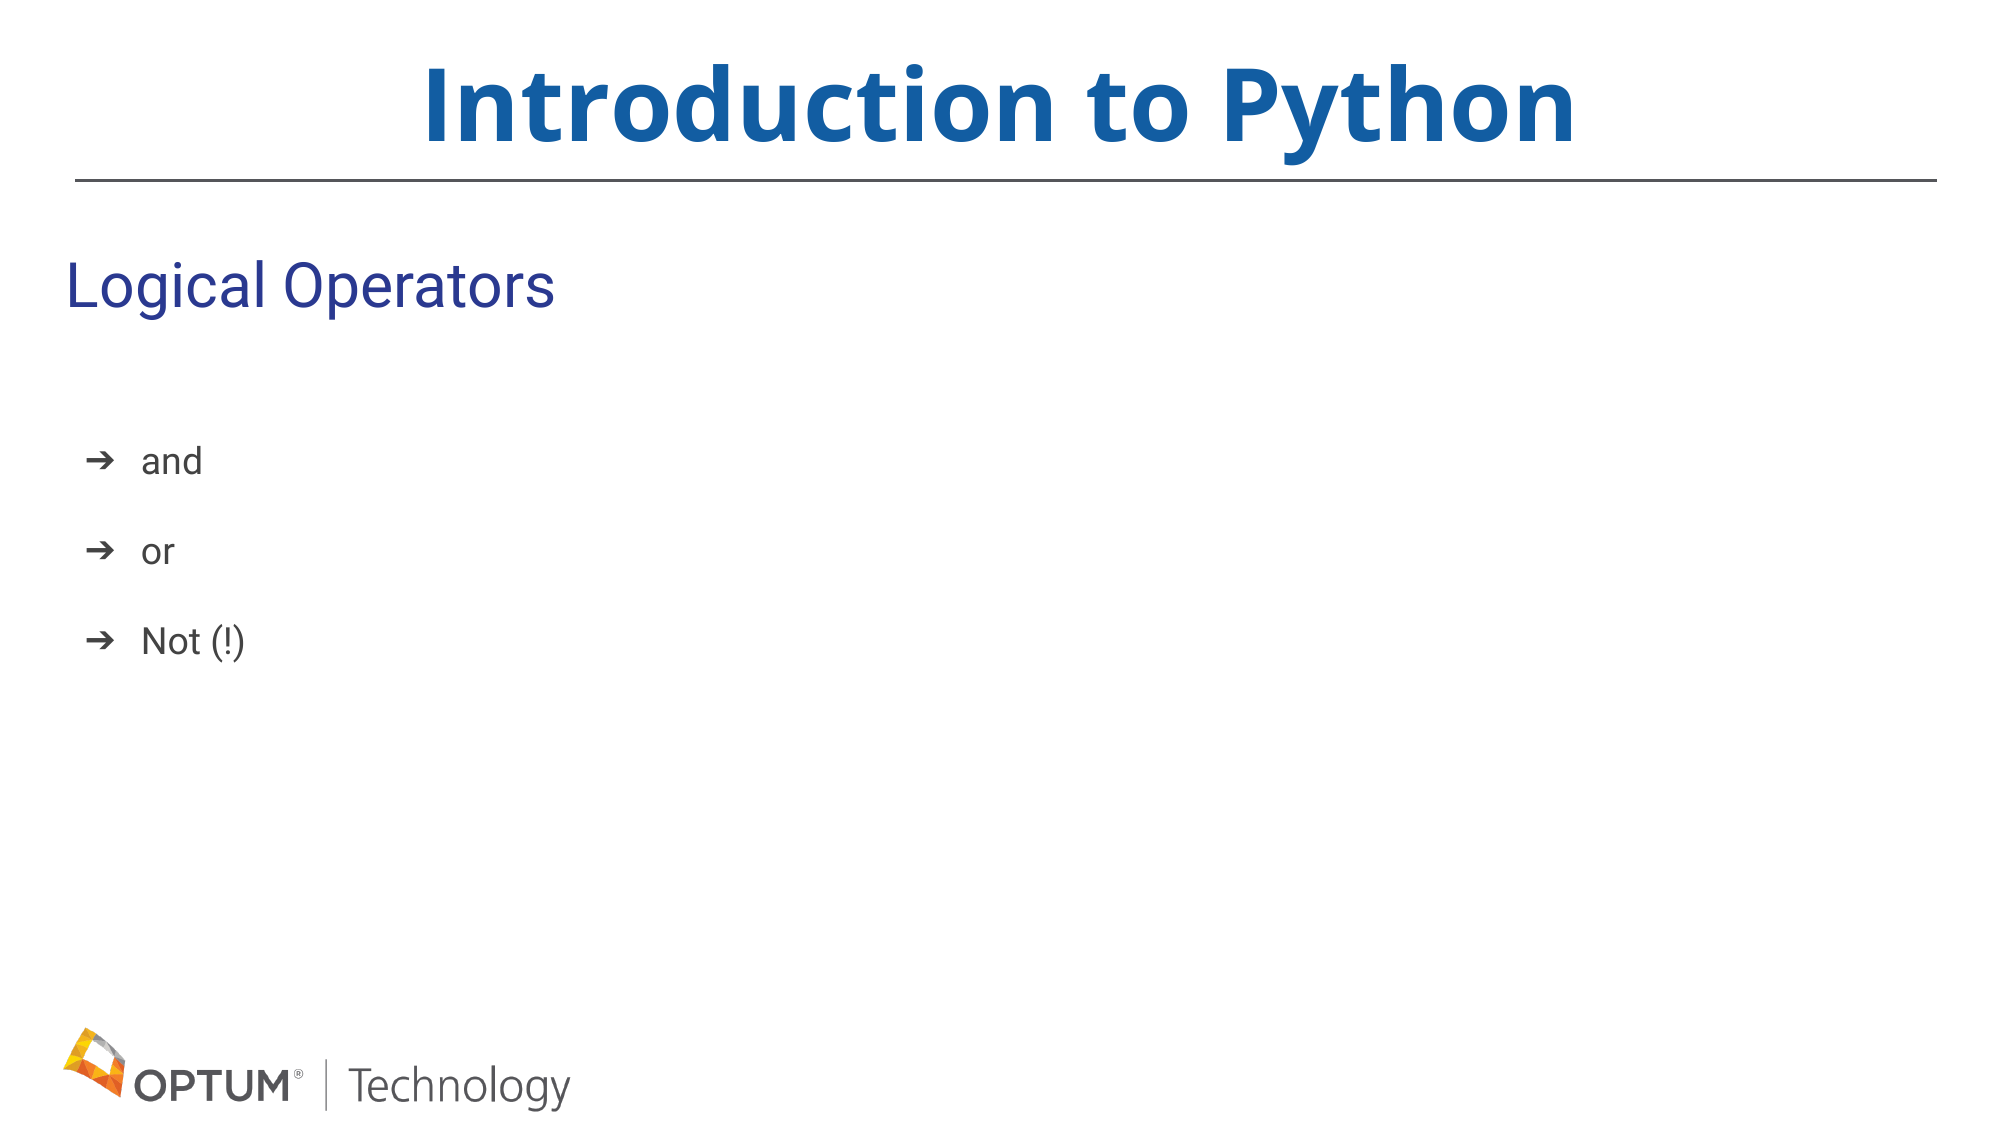

Introduction to Python
Logical Operators
and
or
Not (!)